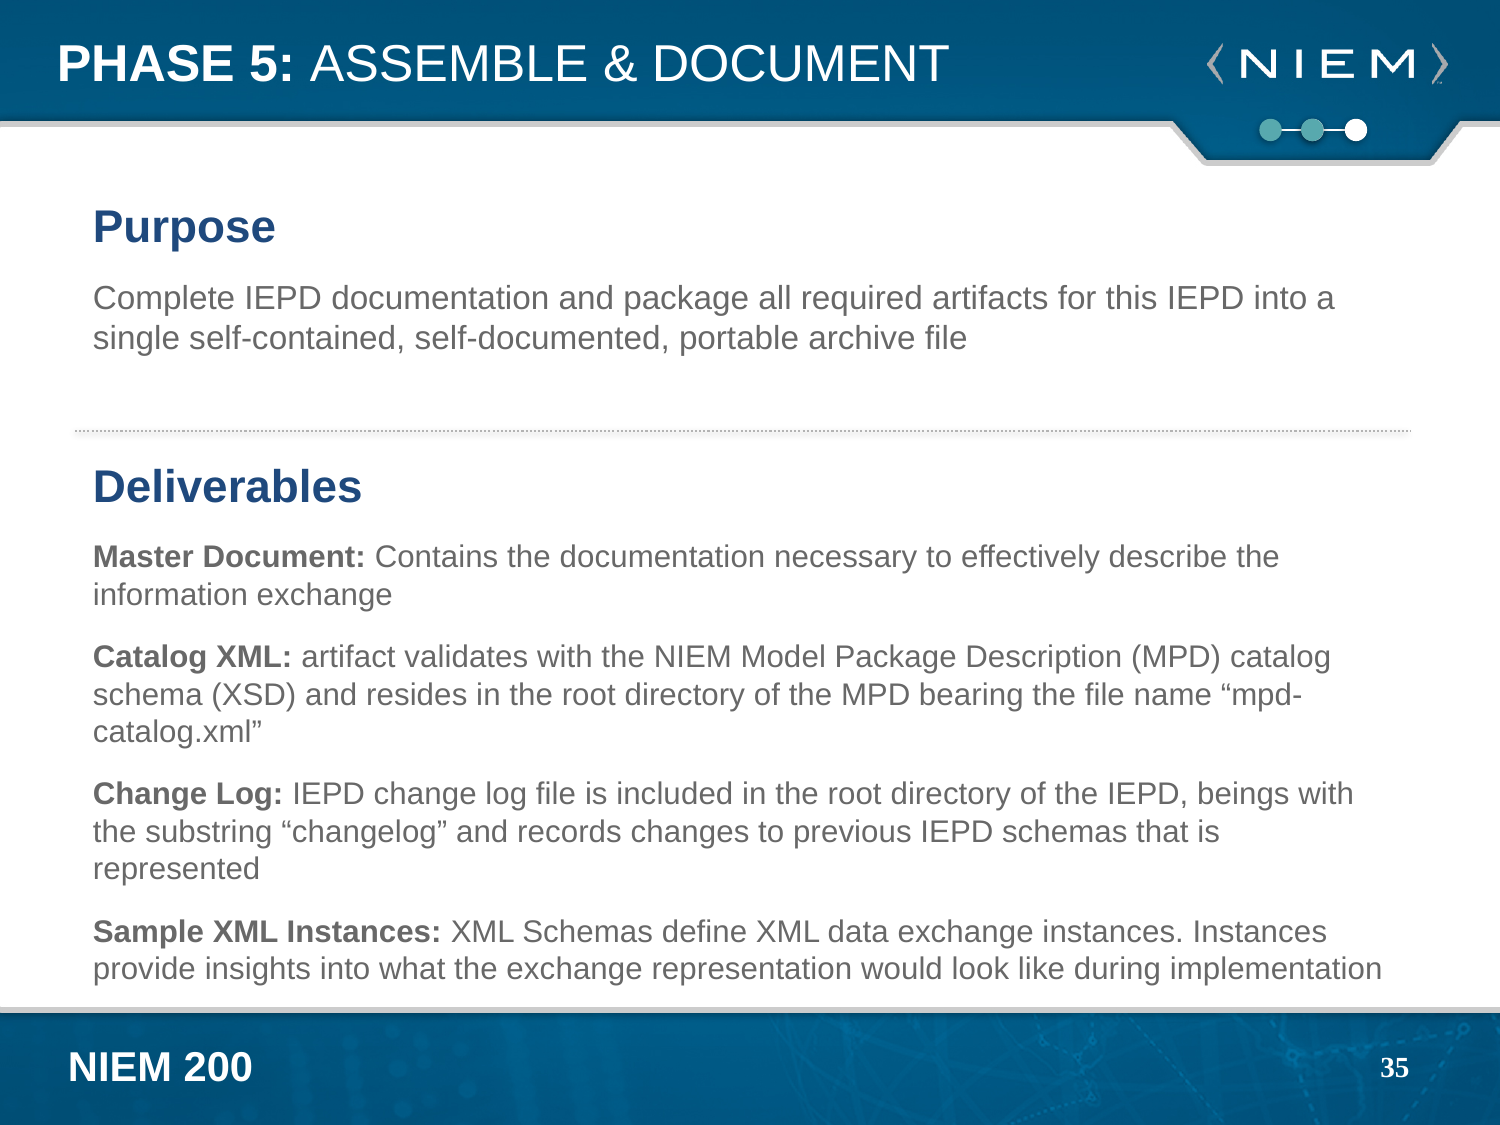

# Phase 5: Assemble & Document

Purpose
Complete IEPD documentation and package all required artifacts for this IEPD into a single self‐contained, self-documented, portable archive file

Deliverables
Master Document: Contains the documentation necessary to effectively describe the information exchange
Catalog XML: artifact validates with the NIEM Model Package Description (MPD) catalog schema (XSD) and resides in the root directory of the MPD bearing the file name “mpd-catalog.xml”
Change Log: IEPD change log file is included in the root directory of the IEPD, beings with the substring “changelog” and records changes to previous IEPD schemas that is represented
Sample XML Instances: XML Schemas define XML data exchange instances. Instances provide insights into what the exchange representation would look like during implementation
35